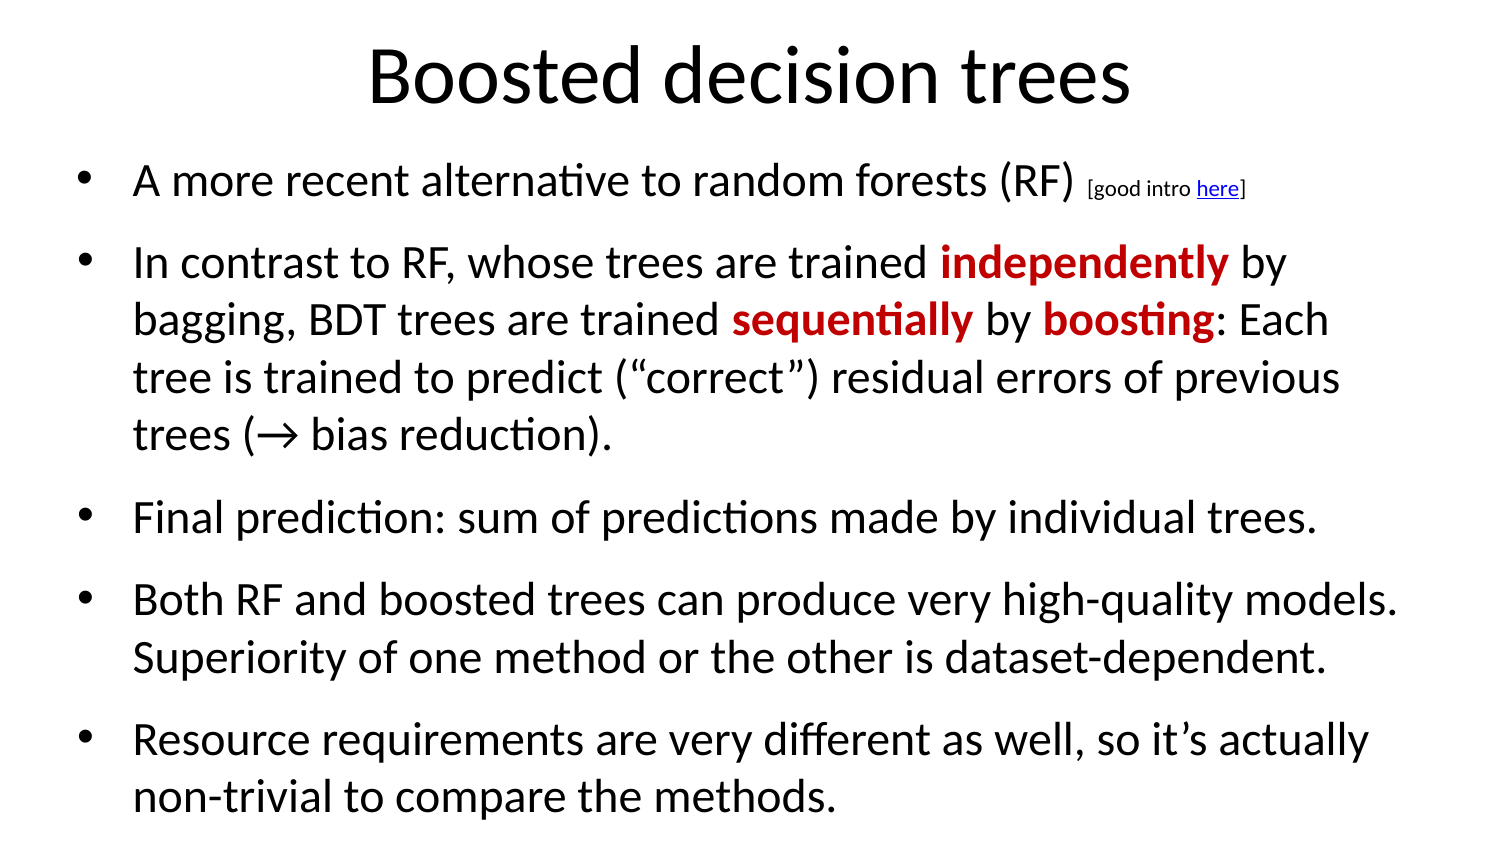

# Boosted decision trees
A more recent alternative to random forests (RF) [good intro here]
In contrast to RF, whose trees are trained independently by bagging, BDT trees are trained sequentially by boosting: Each tree is trained to predict (“correct”) residual errors of previous trees (→ bias reduction).
Final prediction: sum of predictions made by individual trees.
Both RF and boosted trees can produce very high-quality models. Superiority of one method or the other is dataset-dependent.
Resource requirements are very different as well, so it’s actually non-trivial to compare the methods.